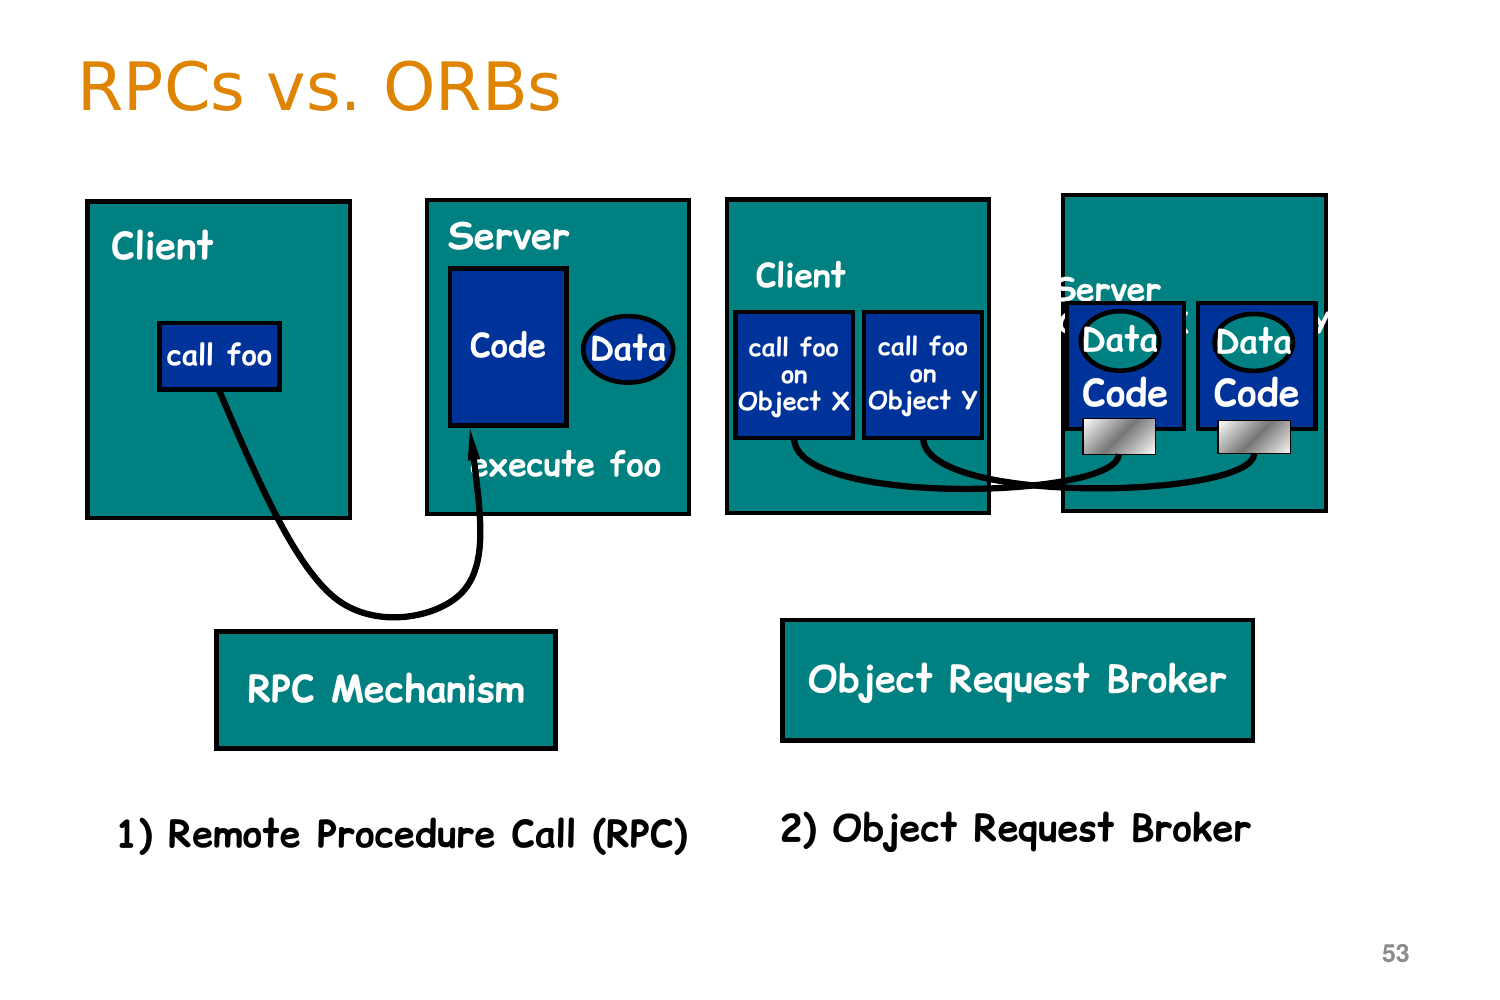

# RPCs vs. ORBs
Server
Object X Object Y

Client

call foo
Server
Client
Code

Code

Code
Data
call foo
on
Object Y
call foo
on
Object X
Data
Data
call foo

execute foo
Object Request Broker
RPC Mechanism
2) Object Request Broker
1) Remote Procedure Call (RPC)
53